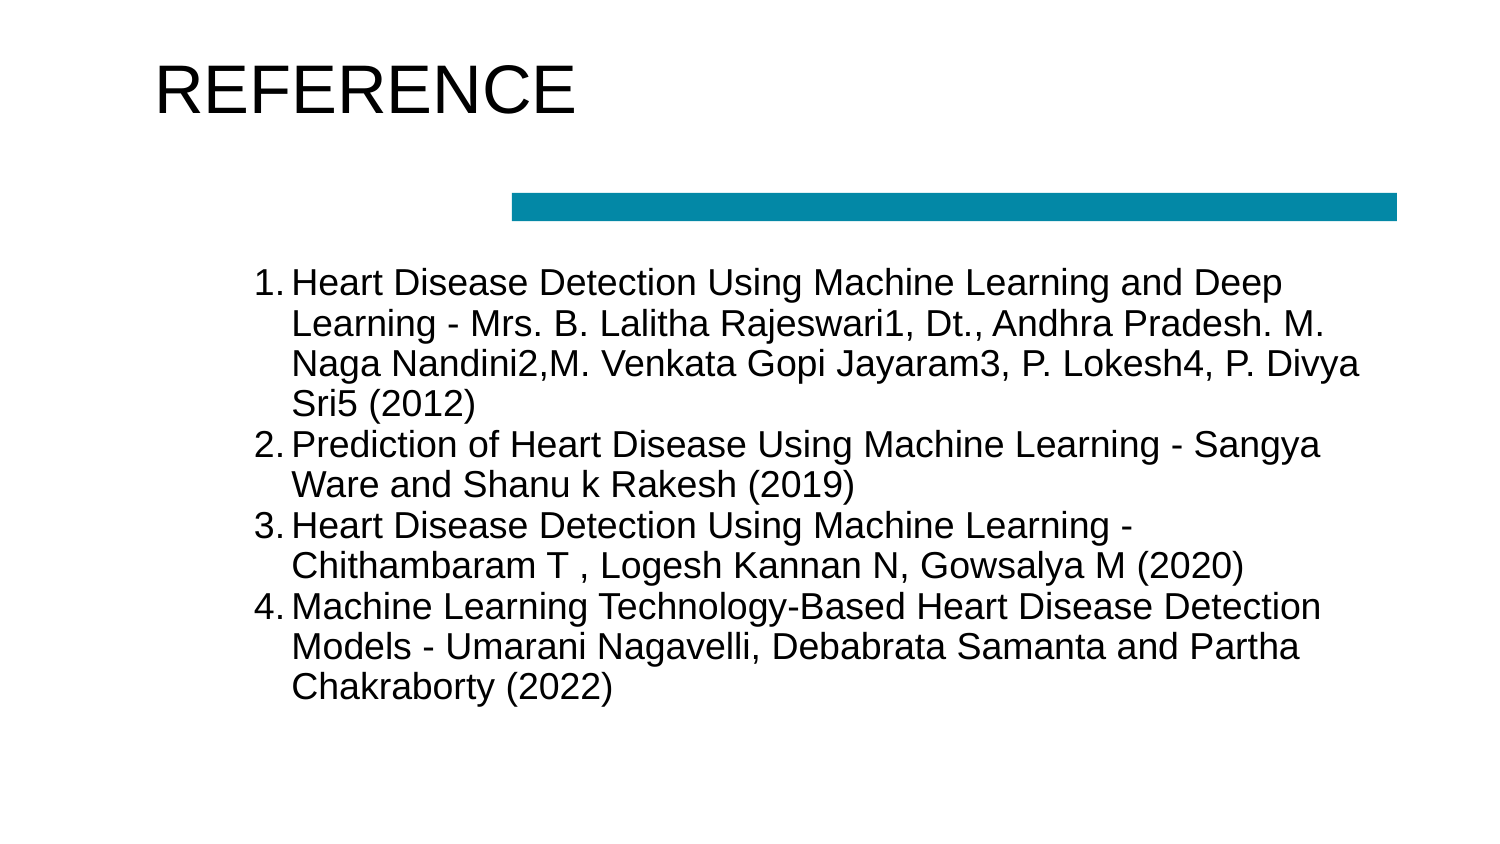

# REFERENCE
Heart Disease Detection Using Machine Learning and Deep Learning - Mrs. B. Lalitha Rajeswari1, Dt., Andhra Pradesh. M. Naga Nandini2,M. Venkata Gopi Jayaram3, P. Lokesh4, P. Divya Sri5 (2012)
Prediction of Heart Disease Using Machine Learning - Sangya Ware and Shanu k Rakesh (2019)
Heart Disease Detection Using Machine Learning - Chithambaram T , Logesh Kannan N, Gowsalya M (2020)
Machine Learning Technology-Based Heart Disease Detection Models - Umarani Nagavelli, Debabrata Samanta and Partha Chakraborty (2022)